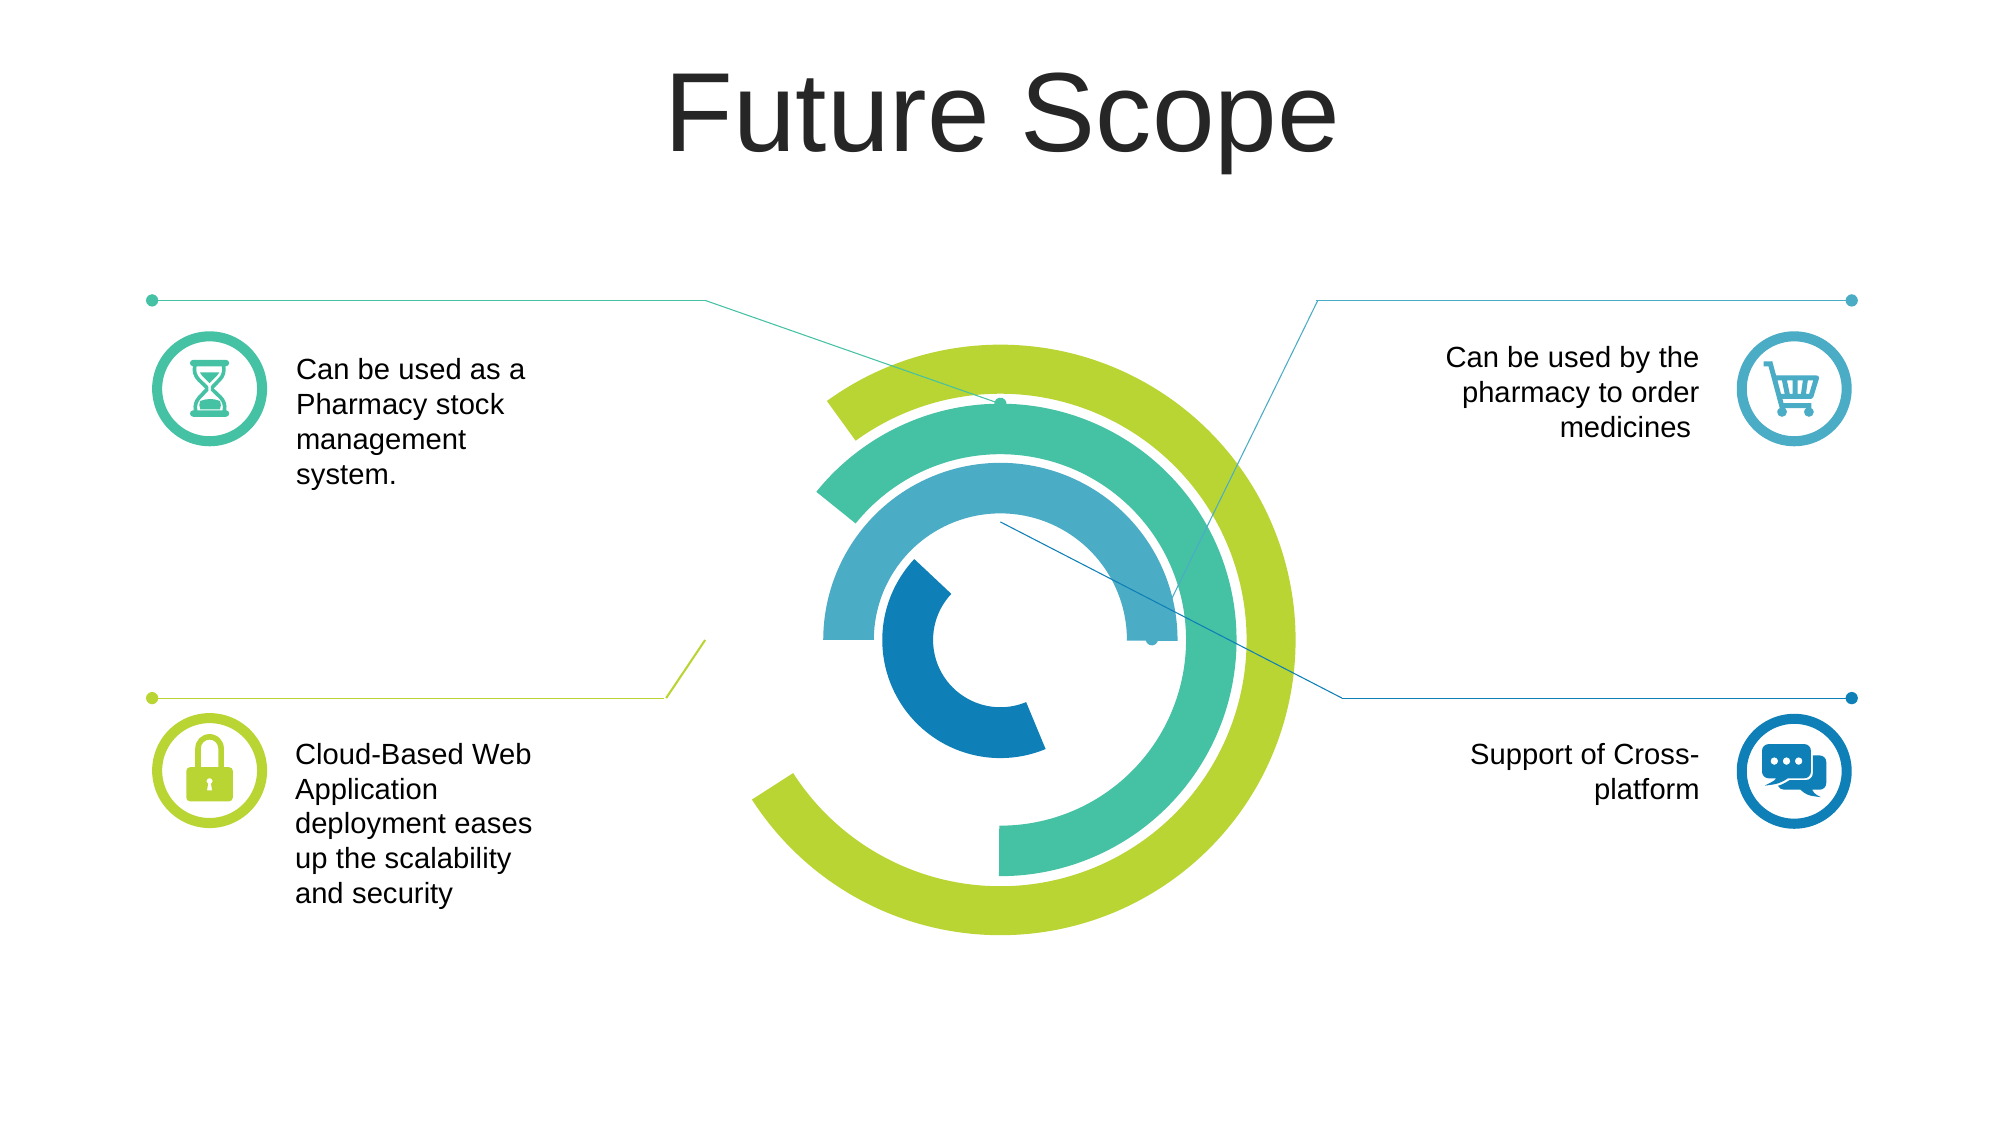

Future Scope

Can be used by the pharmacy to order medicines
Can be used as a
Pharmacy stock management system.

Cloud-Based Web Application deployment eases up the scalability and security

Support of Cross-platform